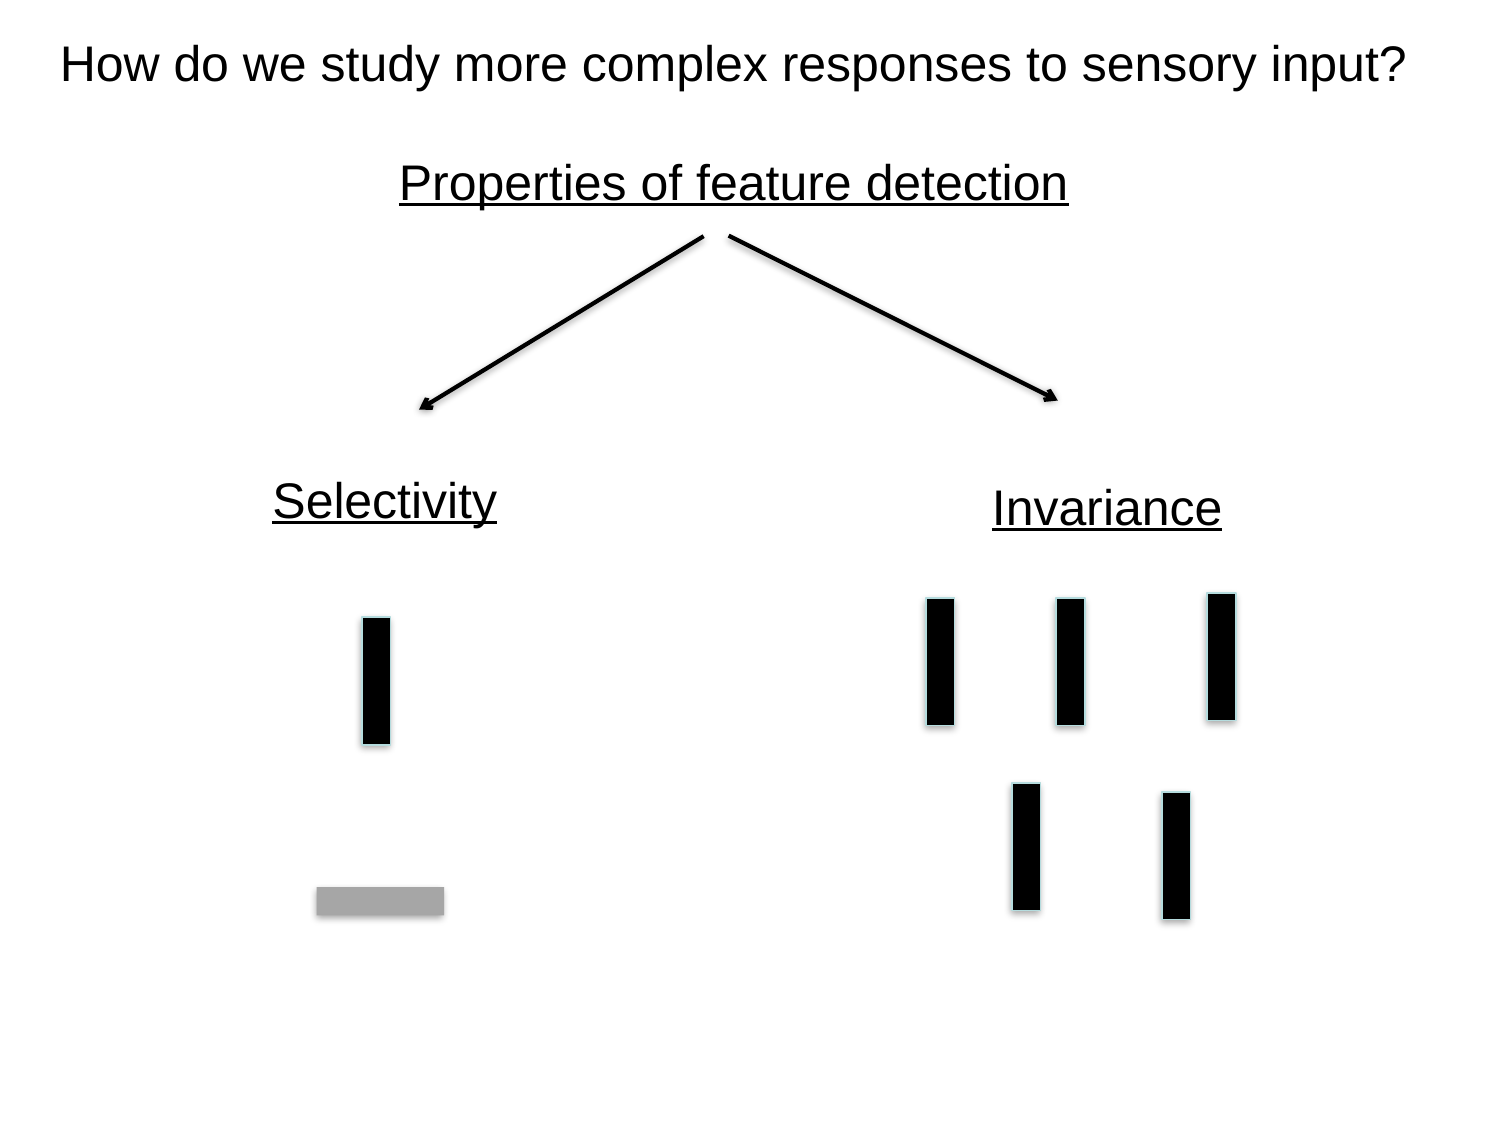

How do we study more complex responses to sensory input?
Properties of feature detection
Selectivity
Invariance